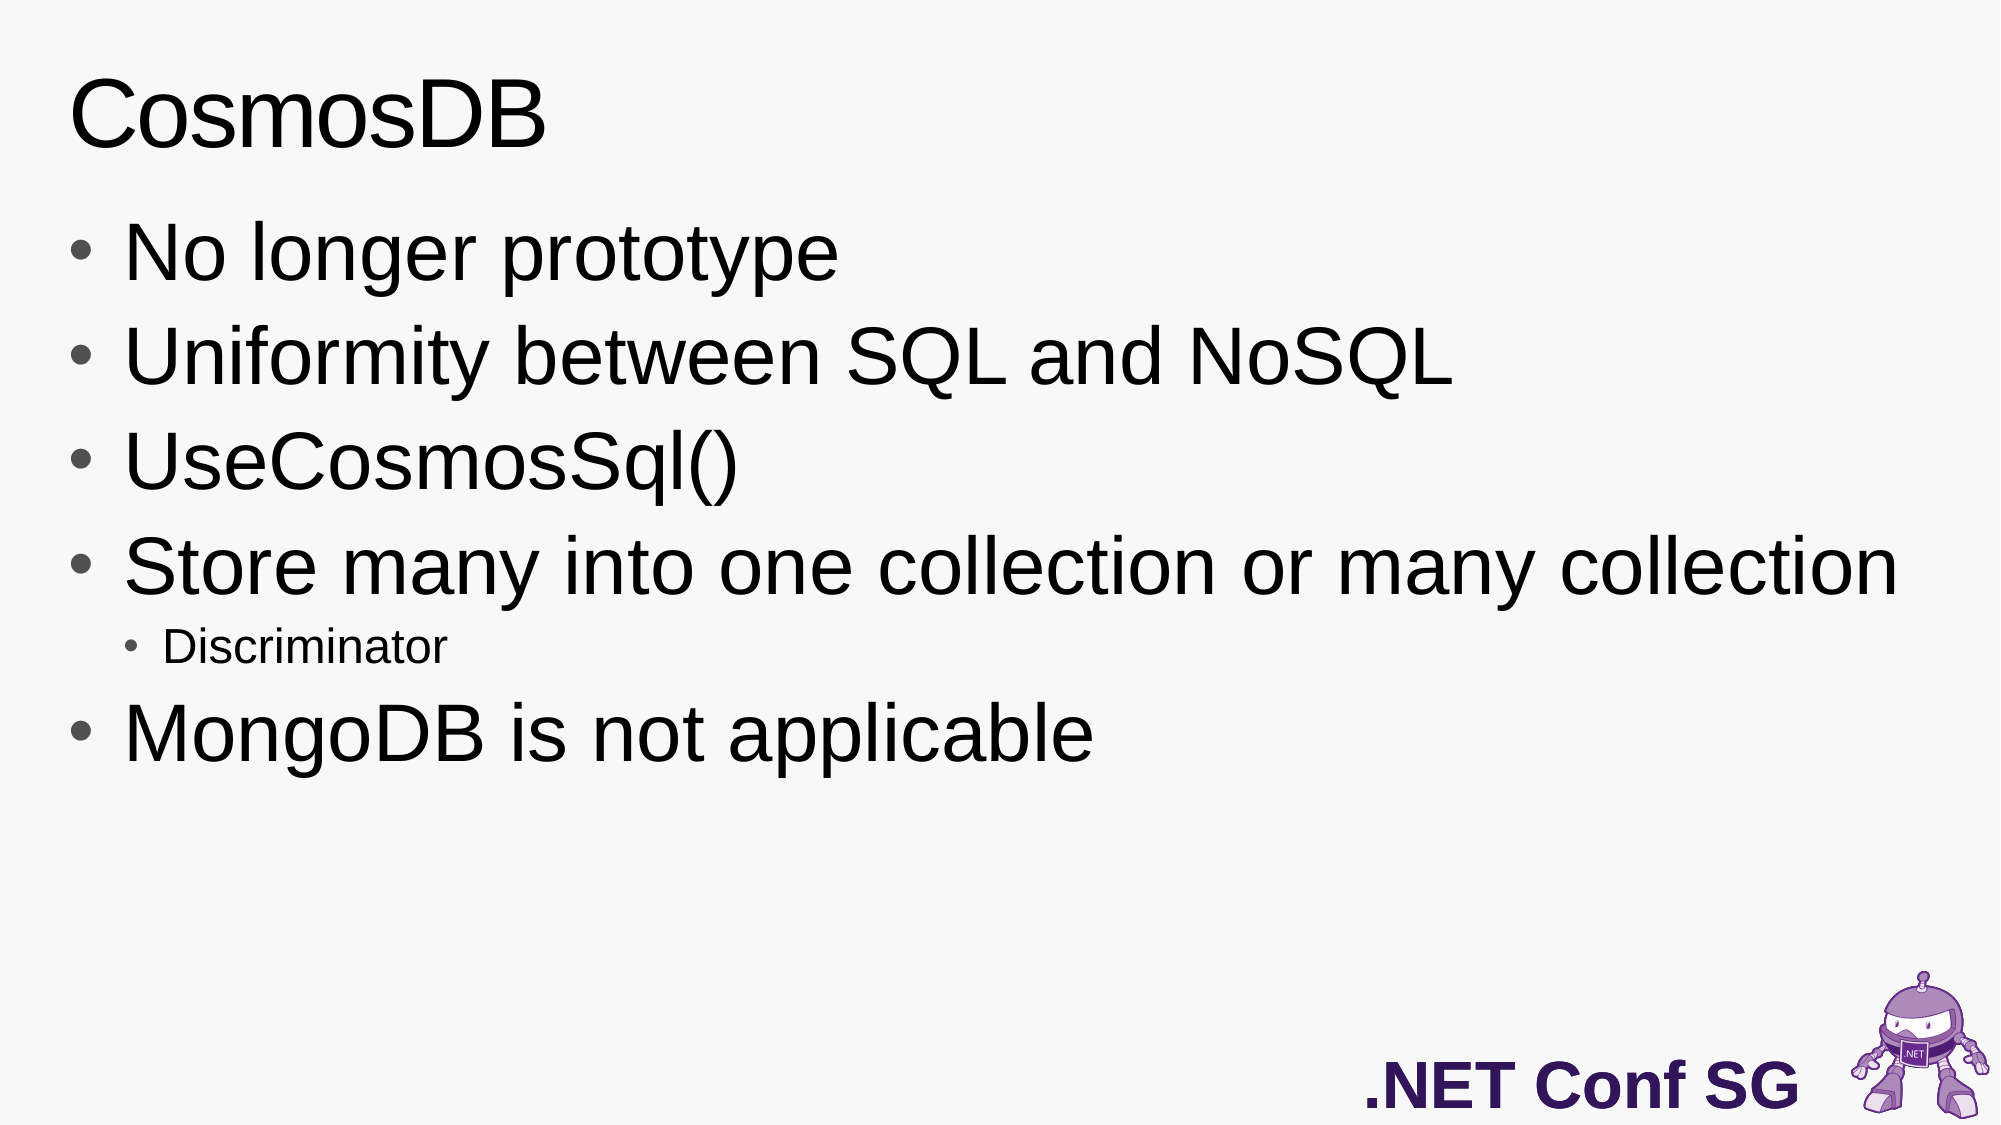

# CosmosDB
No longer prototype
Uniformity between SQL and NoSQL
UseCosmosSql()
Store many into one collection or many collection
Discriminator
MongoDB is not applicable